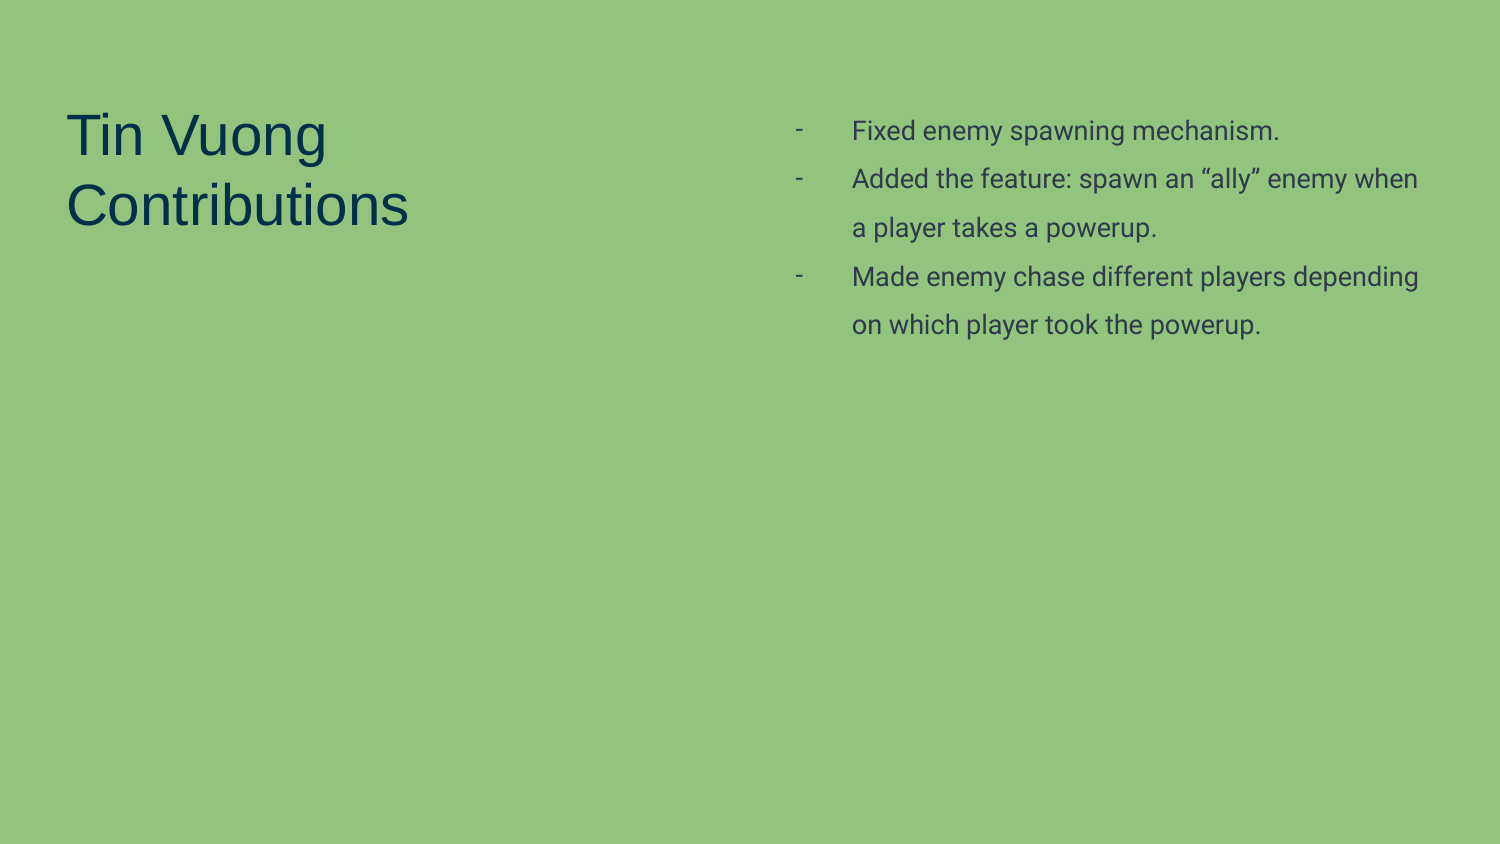

Tin Vuong
Contributions
Fixed enemy spawning mechanism.
Added the feature: spawn an “ally” enemy when a player takes a powerup.
Made enemy chase different players depending on which player took the powerup.